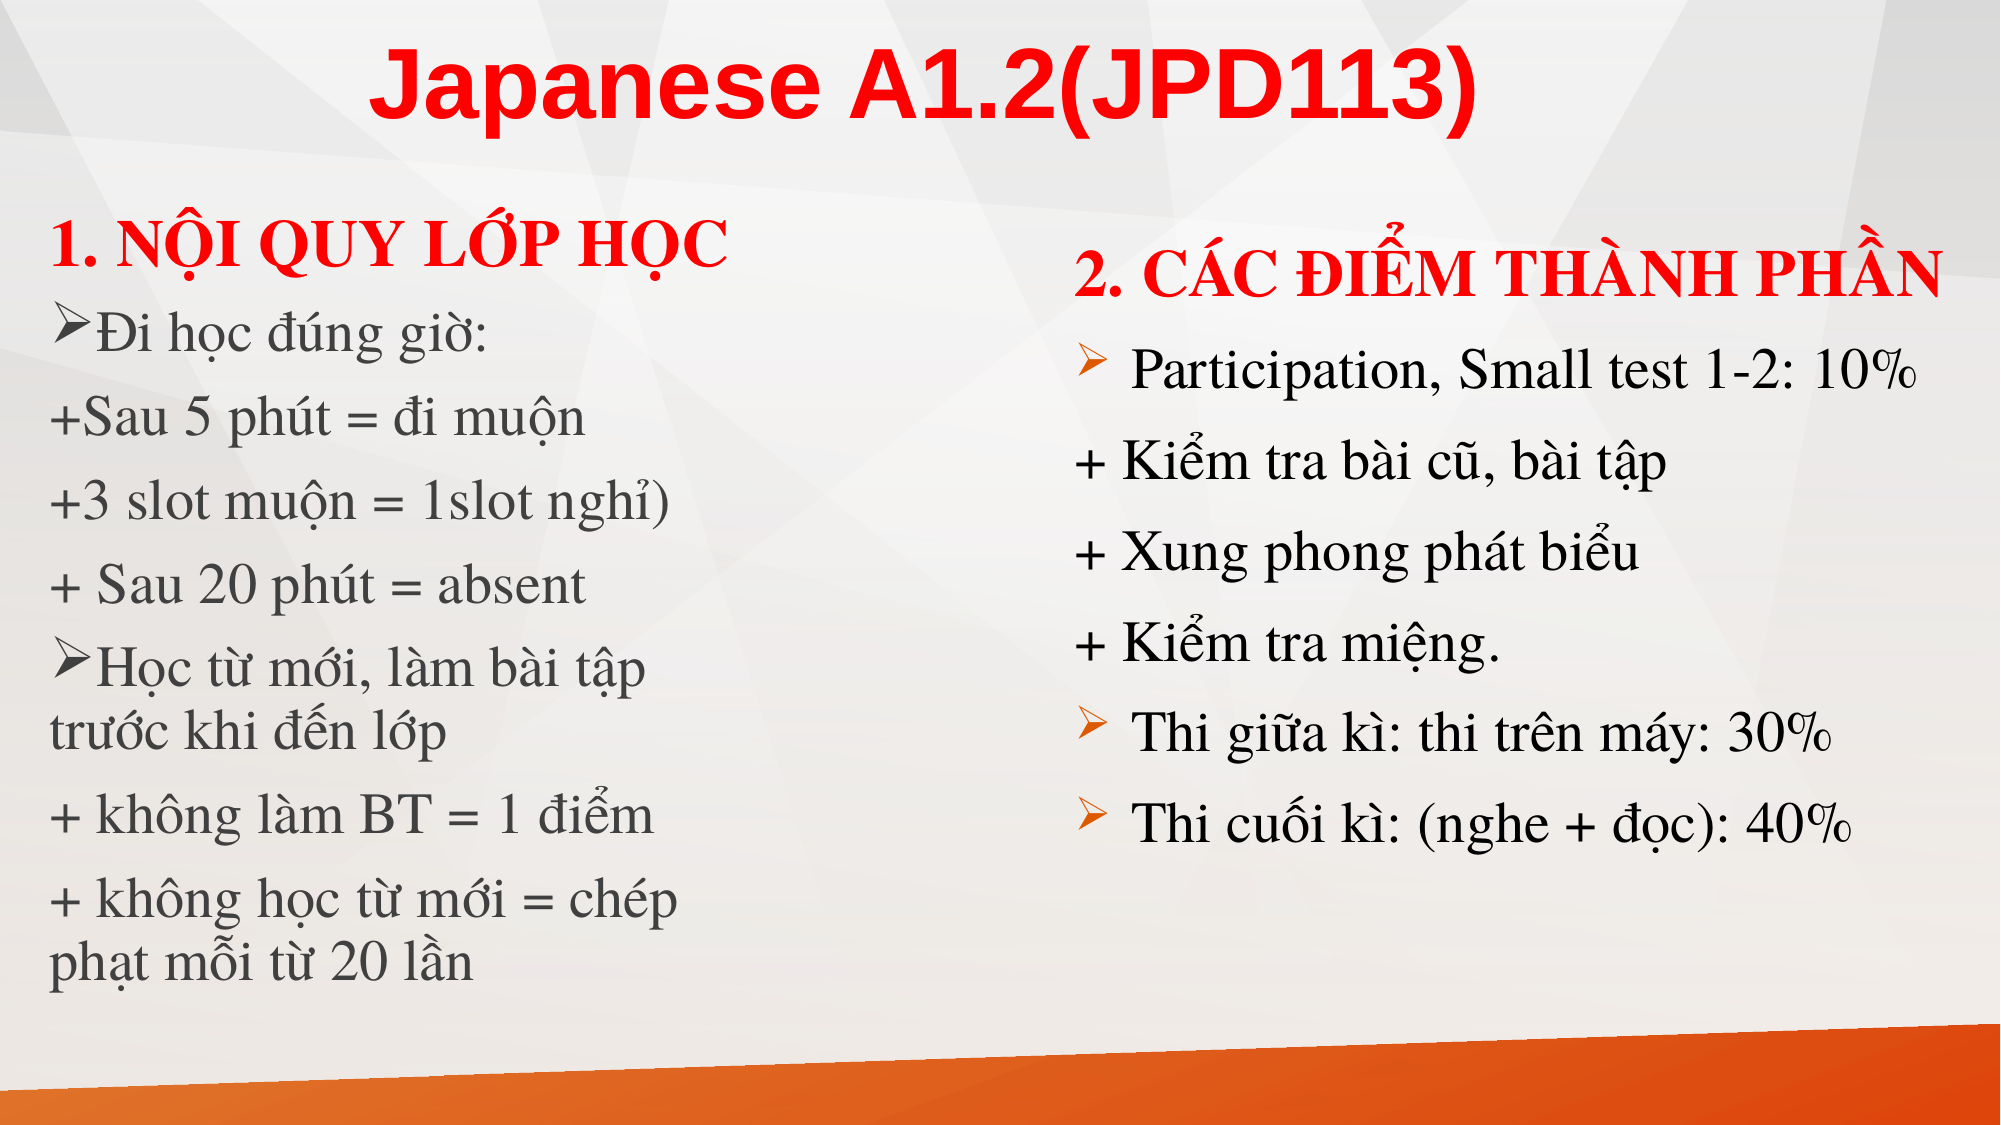

# Japanese A1.2(JPD113)
1. NỘI QUY LỚP HỌC
Đi học đúng giờ:
+Sau 5 phút = đi muộn
+3 slot muộn = 1slot nghỉ)
+ Sau 20 phút = absent
Học từ mới, làm bài tập trước khi đến lớp
+ không làm BT = 1 điểm
+ không học từ mới = chép phạt mỗi từ 20 lần

2. CÁC ĐIỂM THÀNH PHẦN
Participation, Small test 1-2: 10%
+ Kiểm tra bài cũ, bài tập
+ Xung phong phát biểu
+ Kiểm tra miệng.
Thi giữa kì: thi trên máy: 30%
Thi cuối kì: (nghe + đọc): 40%